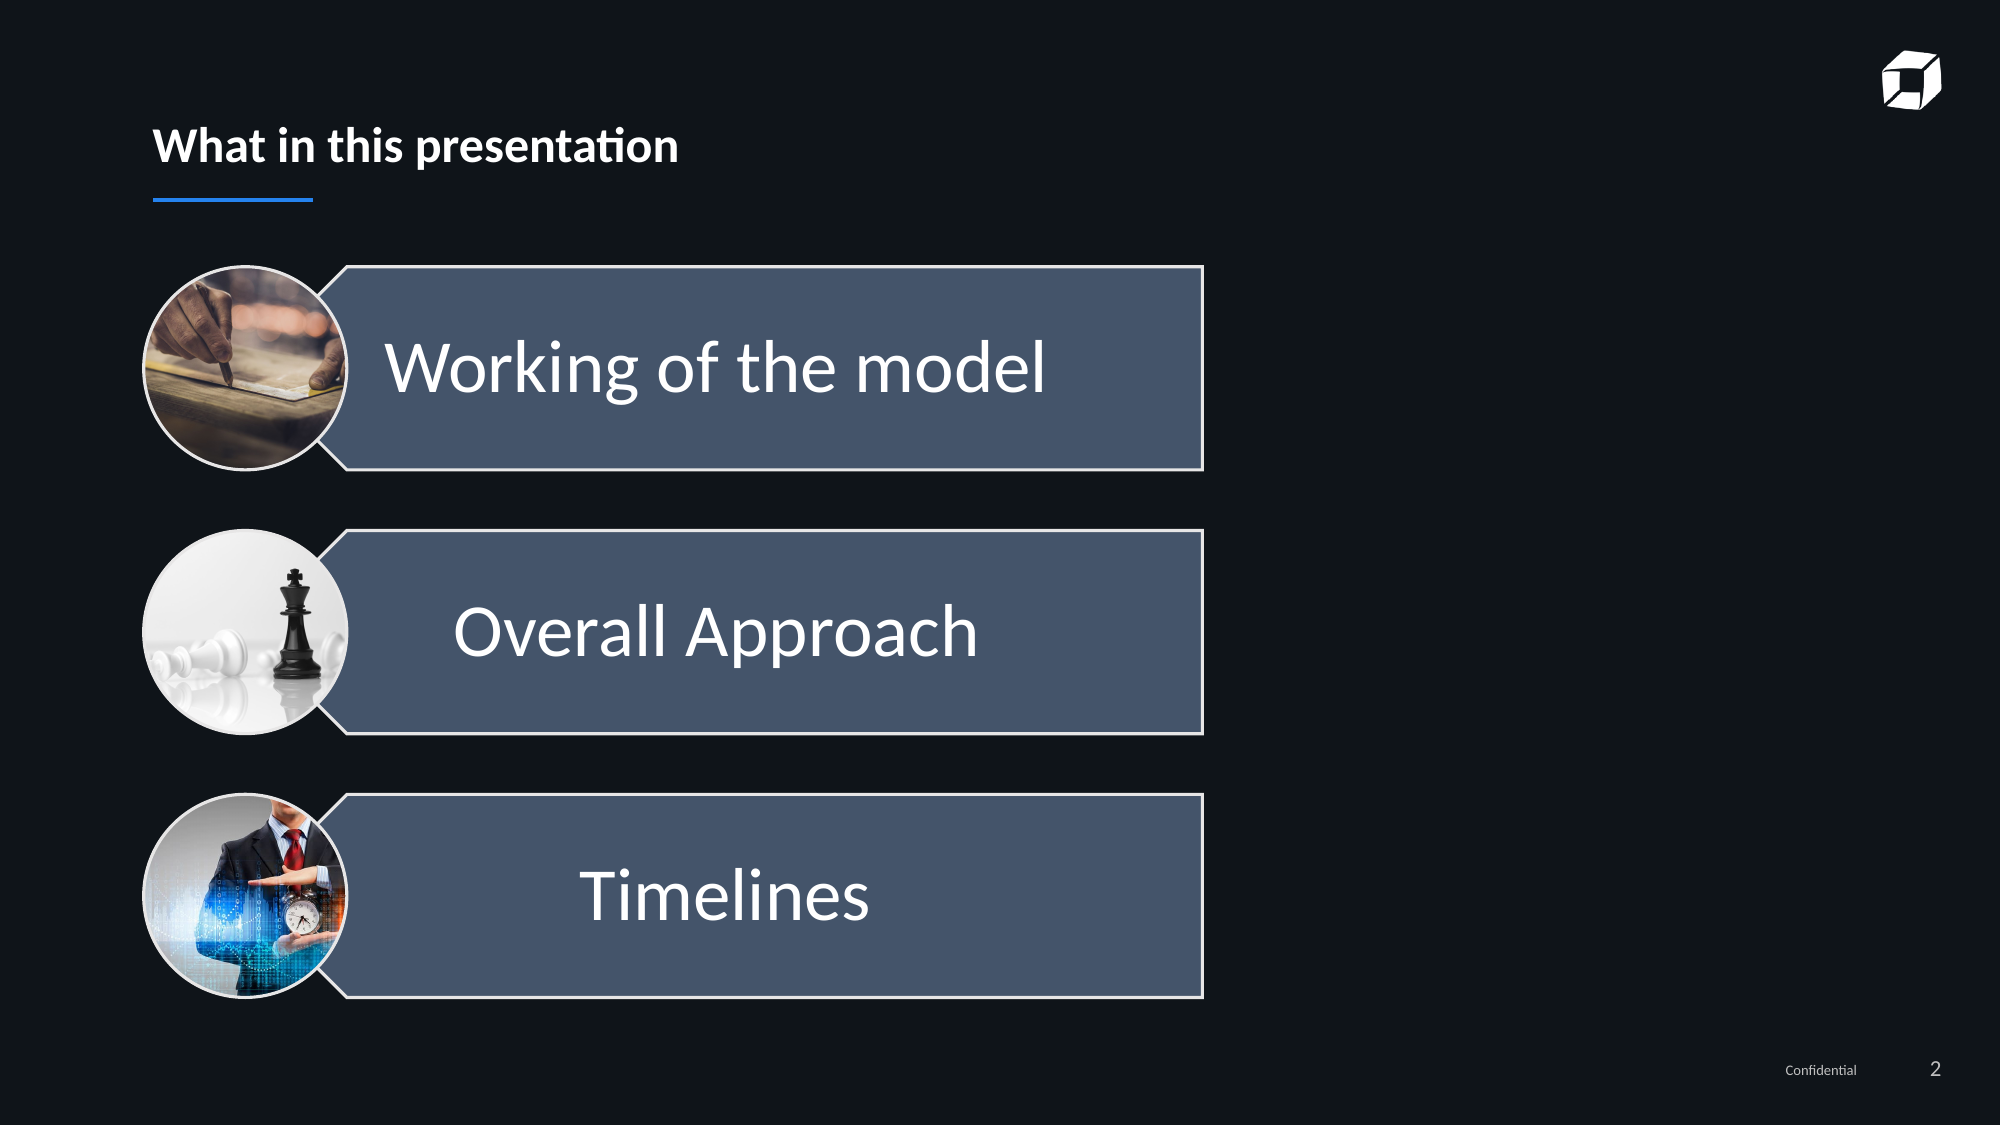

# What in this presentation
Working of the model
Overall Approach
Timelines